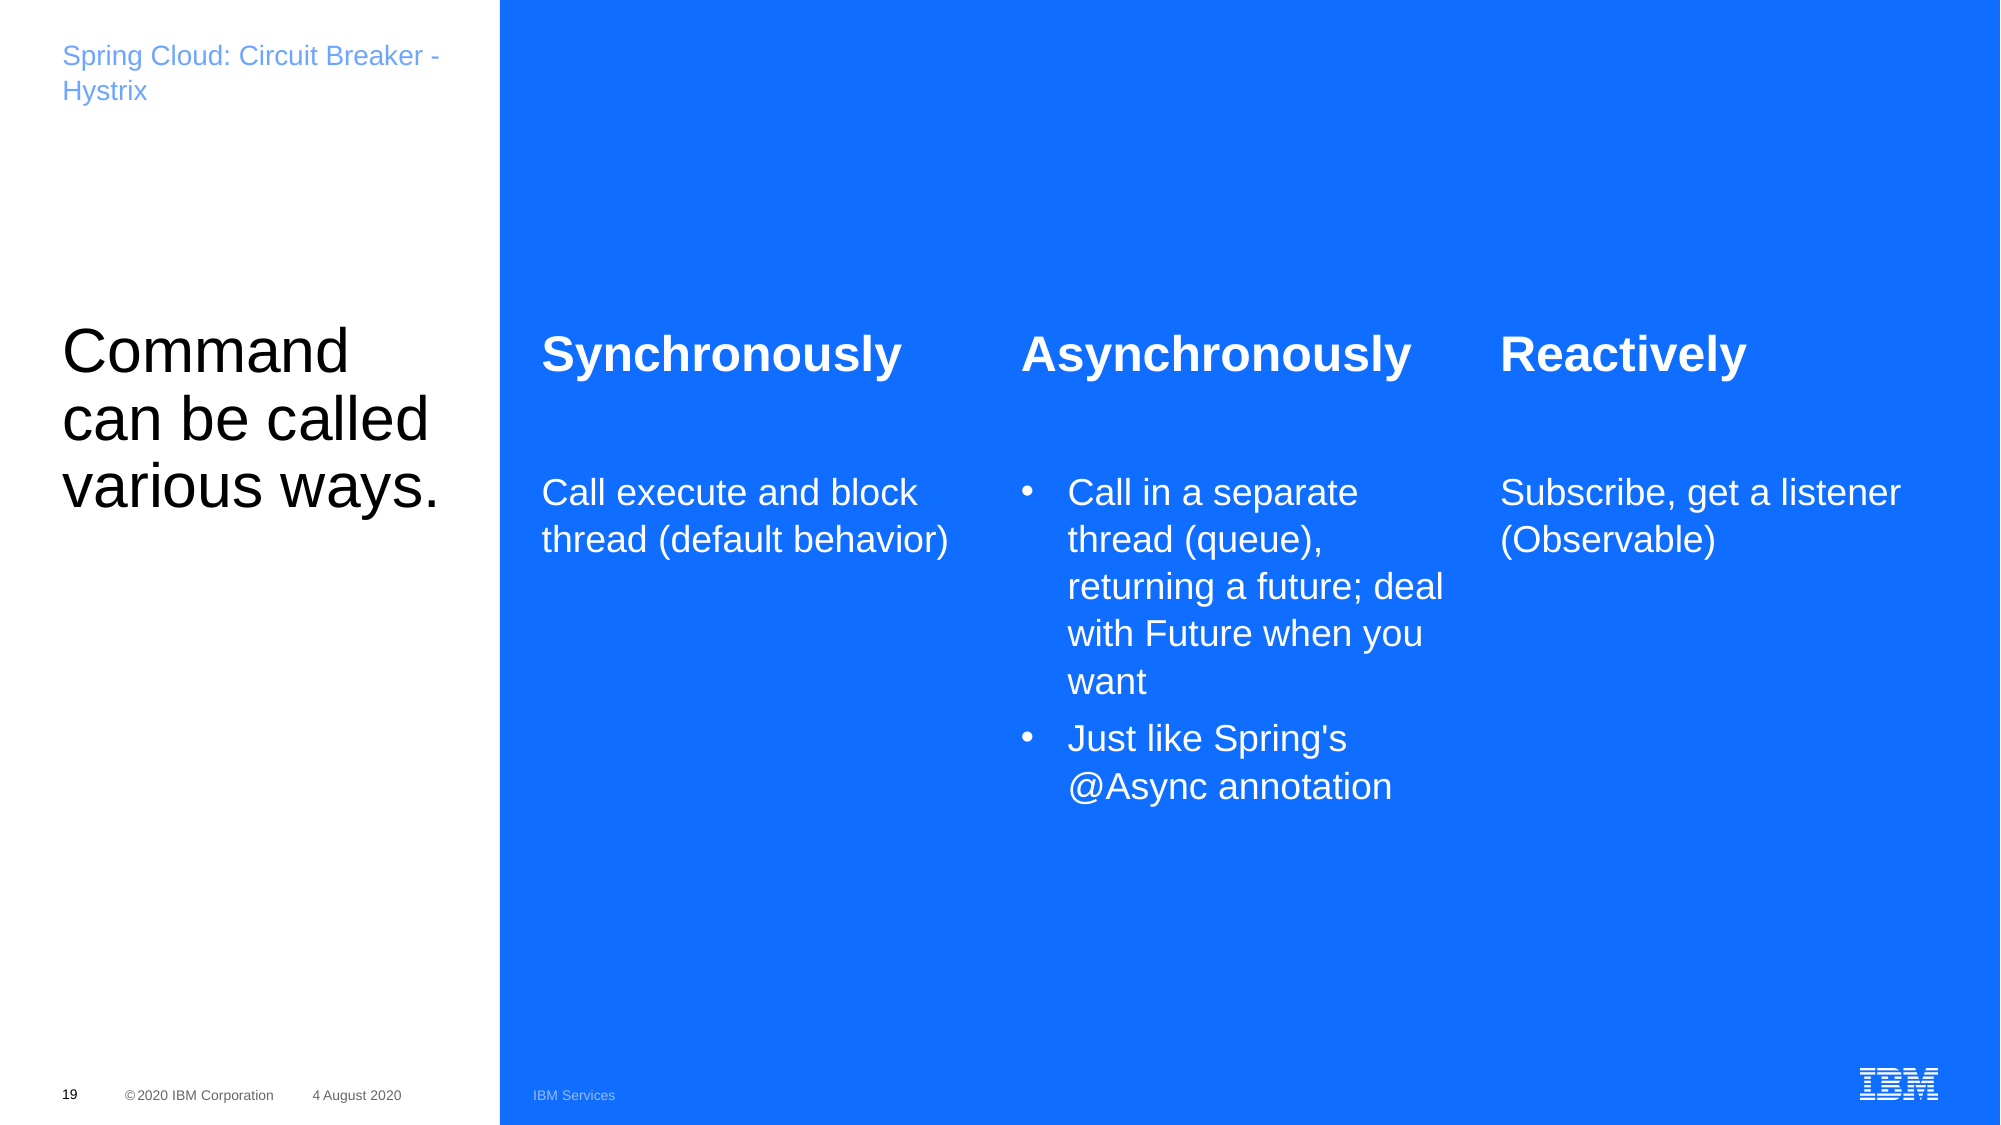

Spring Cloud: Circuit Breaker - Hystrix
# Command can be called various ways.
Synchronously

Call execute and block thread (default behavior)
Asynchronously

Call in a separate thread (queue), returning a future; deal with Future when you want
Just like Spring's @Async annotation
Reactively

Subscribe, get a listener (Observable)